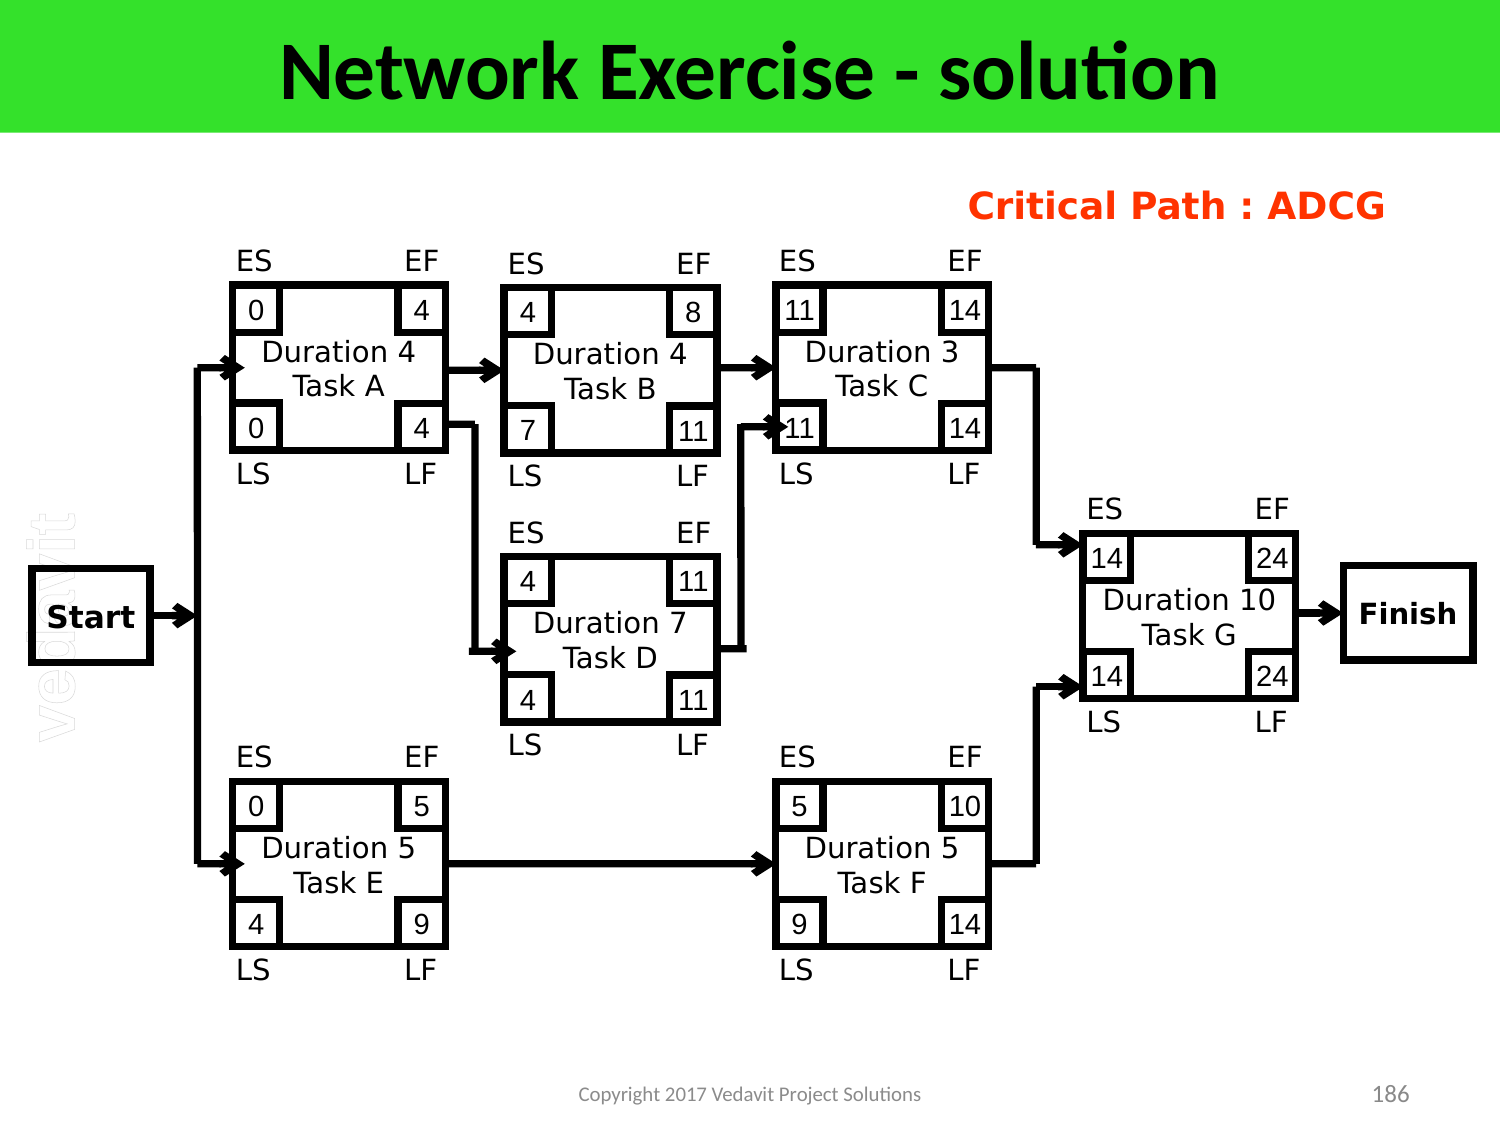

# Network Exercise - solution
Critical Path : ADCG
ES     	  EF
ES	  EF
ES	  EF
Duration 4
Task A
0
4
Duration 3
Task C
11
14
Duration 4
Task B
4
8

0
11
4
14
7
11

LS	  LF
LS	  LF
LS	  LF
ES	  EF
ES	  EF
Duration 10
Task G
14
24

Duration 7
Task D
4
11
Finish
Start

14
24
4
11

LS	  LF
LS	  LF
ES	  EF
ES	  EF
Duration 5
Task E
0
5
Duration 5
Task F
5
10

4
9
9
14
LS	  LF
LS	  LF
Copyright 2017 Vedavit Project Solutions
186